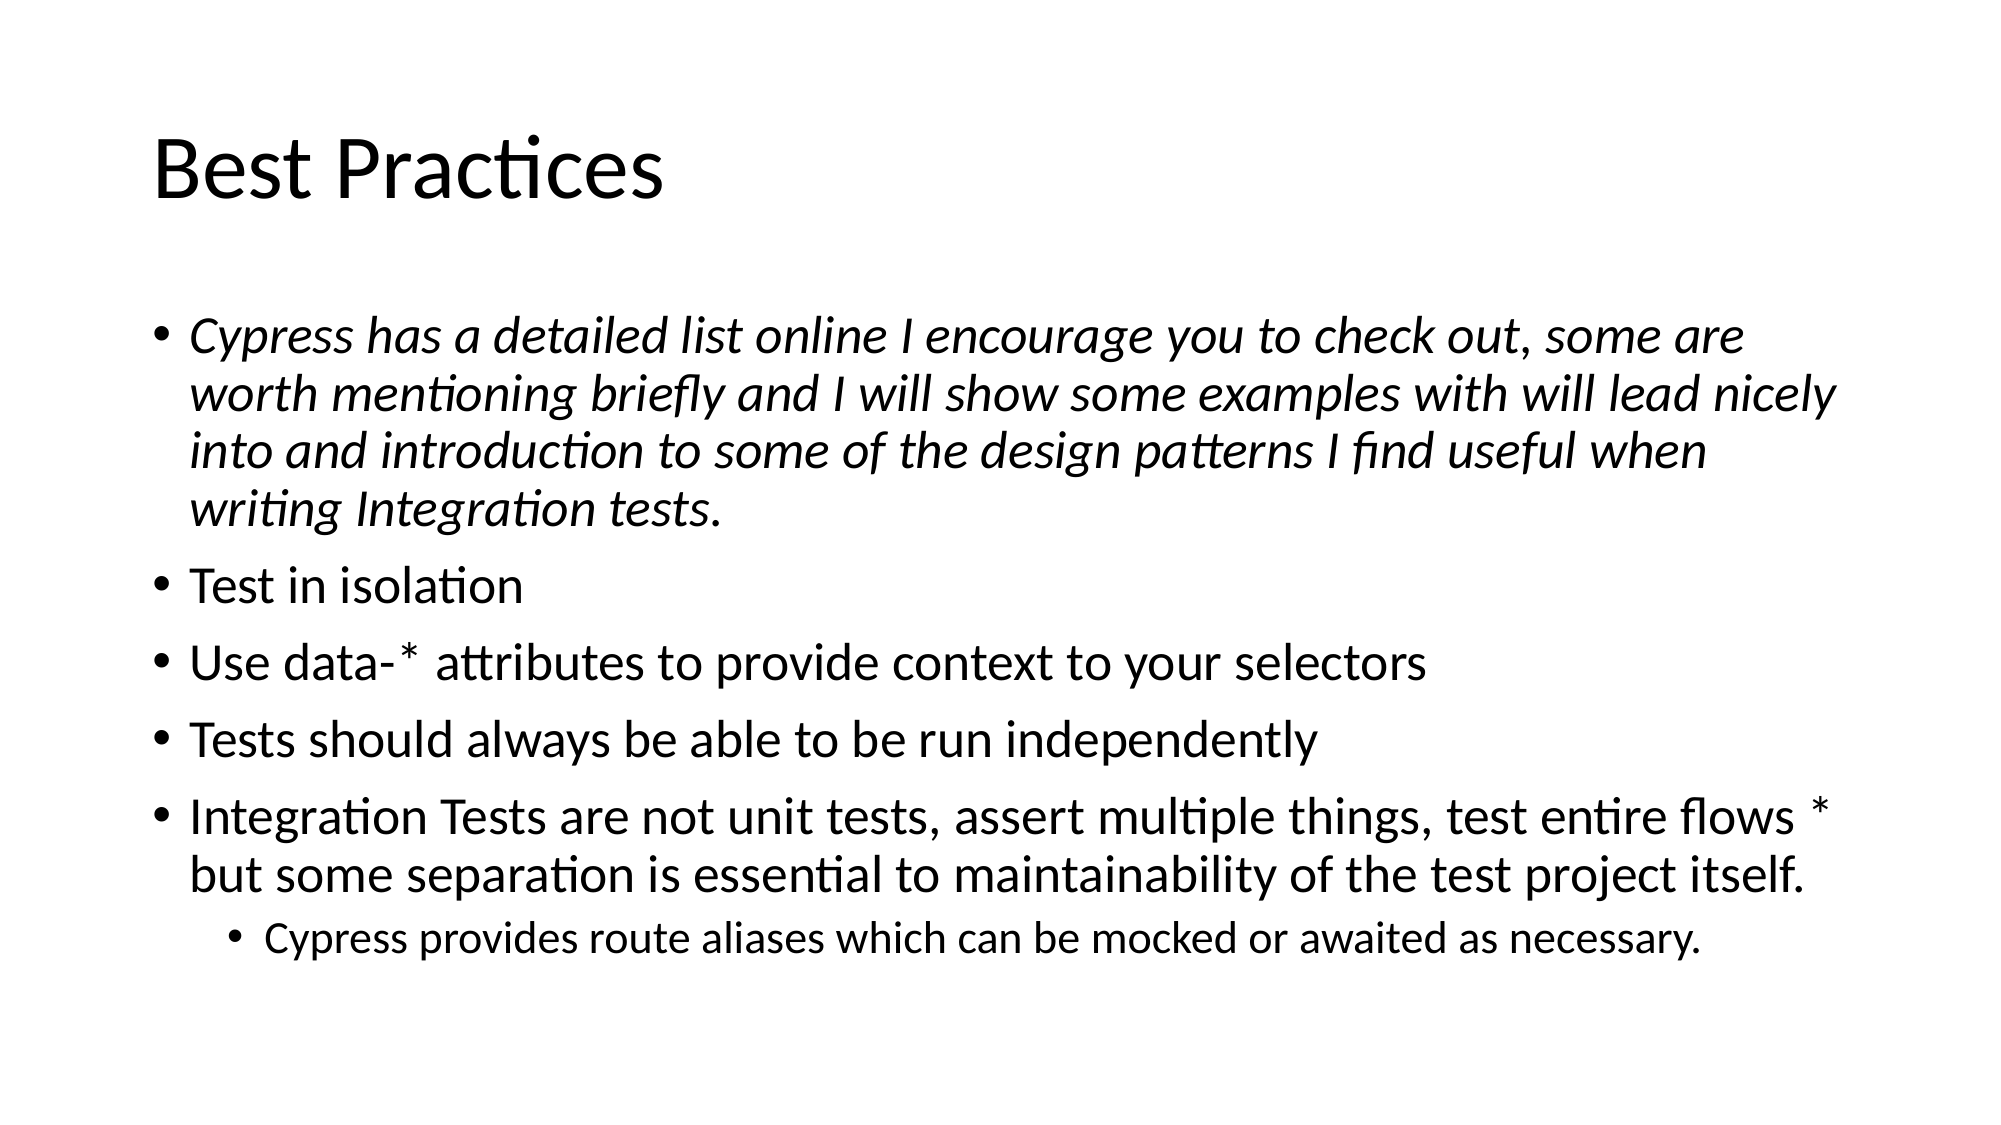

# Best Practices
Cypress has a detailed list online I encourage you to check out, some are worth mentioning briefly and I will show some examples with will lead nicely into and introduction to some of the design patterns I find useful when writing Integration tests.
Test in isolation
Use data-* attributes to provide context to your selectors
Tests should always be able to be run independently
Integration Tests are not unit tests, assert multiple things, test entire flows * but some separation is essential to maintainability of the test project itself.
Cypress provides route aliases which can be mocked or awaited as necessary.